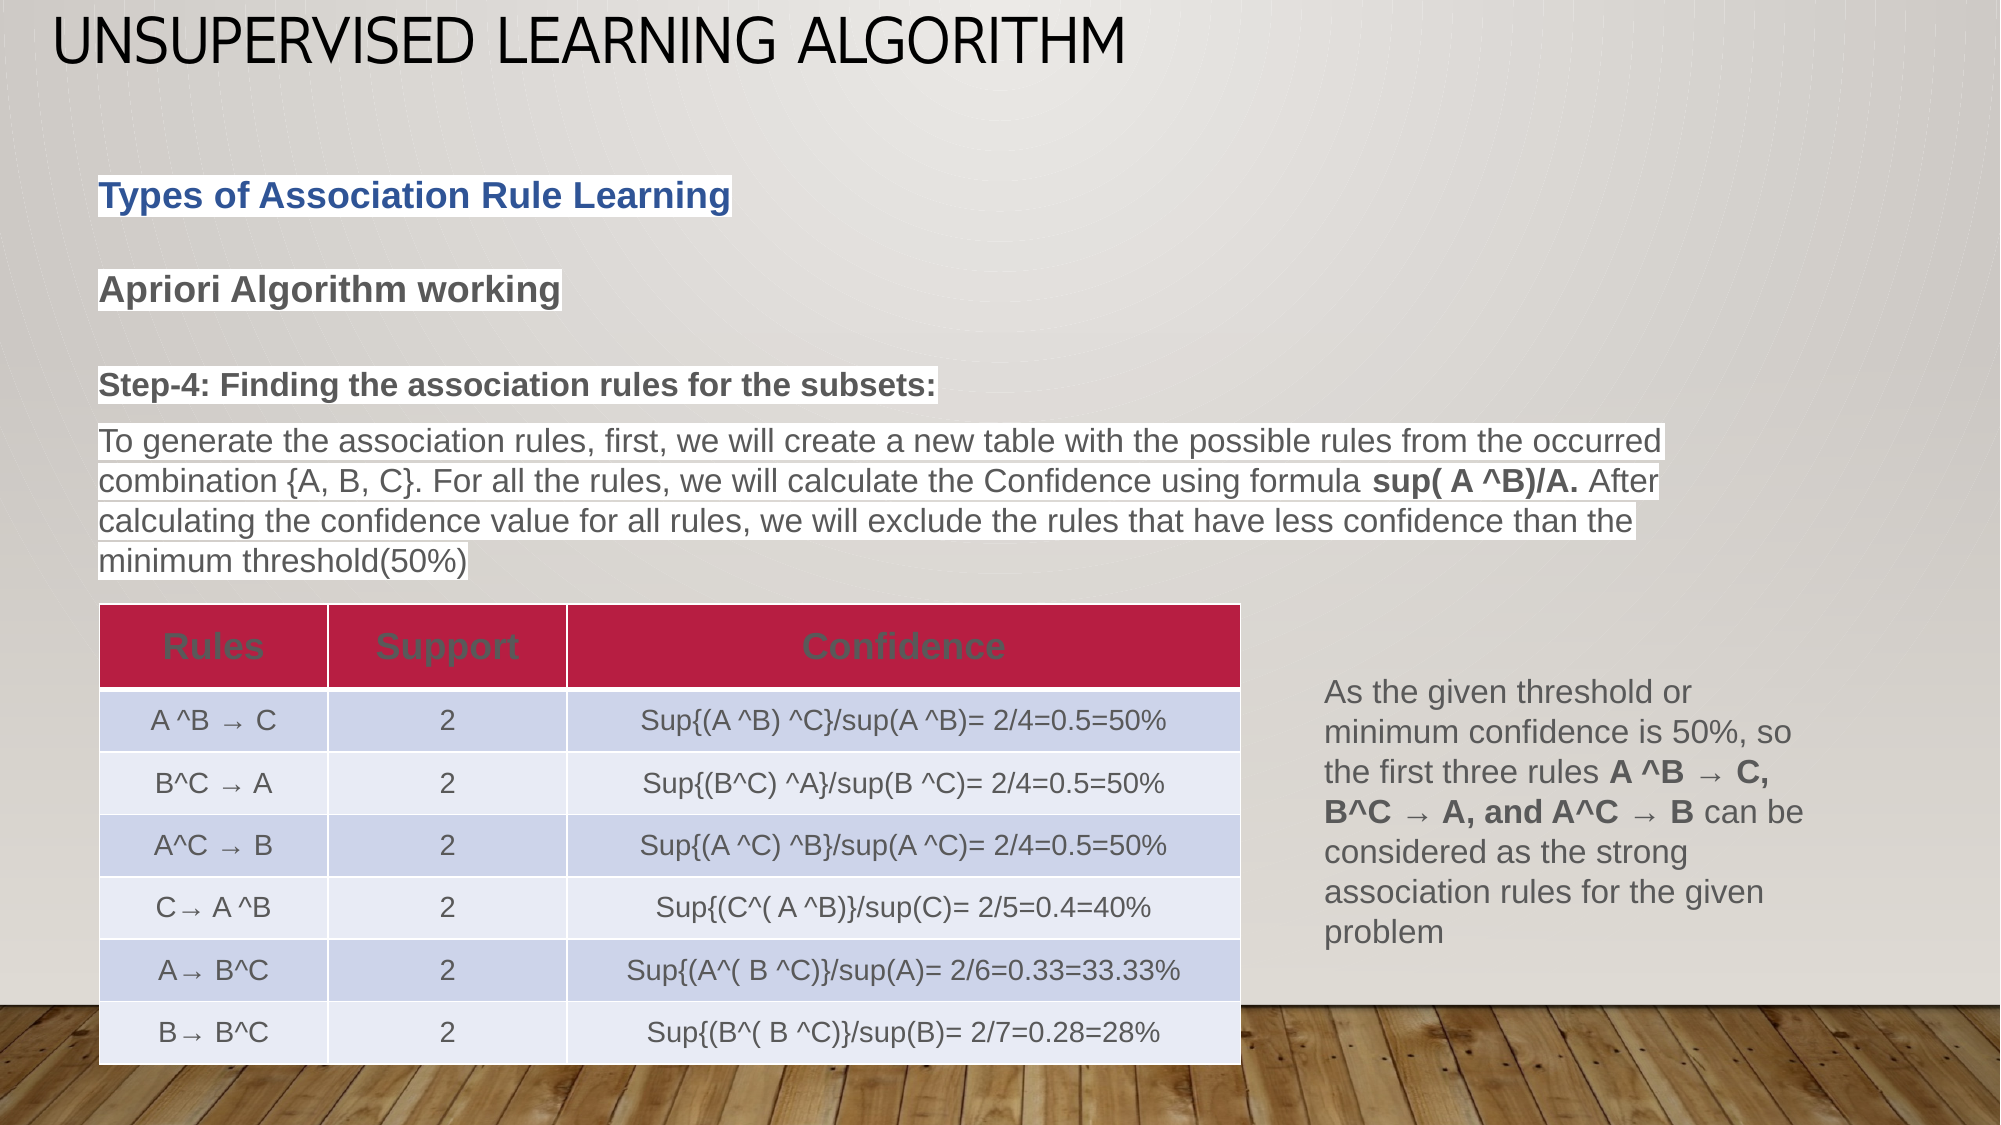

# Unsupervised Learning Algorithm
Types of Association Rule Learning
Apriori Algorithm working
Step-4: Finding the association rules for the subsets:
To generate the association rules, first, we will create a new table with the possible rules from the occurred combination {A, B, C}. For all the rules, we will calculate the Confidence using formula sup( A ^B)/A. After calculating the confidence value for all rules, we will exclude the rules that have less confidence than the minimum threshold(50%)
| Rules | Support | Confidence |
| --- | --- | --- |
| A ^B → C | 2 | Sup{(A ^B) ^C}/sup(A ^B)= 2/4=0.5=50% |
| B^C → A | 2 | Sup{(B^C) ^A}/sup(B ^C)= 2/4=0.5=50% |
| A^C → B | 2 | Sup{(A ^C) ^B}/sup(A ^C)= 2/4=0.5=50% |
| C→ A ^B | 2 | Sup{(C^( A ^B)}/sup(C)= 2/5=0.4=40% |
| A→ B^C | 2 | Sup{(A^( B ^C)}/sup(A)= 2/6=0.33=33.33% |
| B→ B^C | 2 | Sup{(B^( B ^C)}/sup(B)= 2/7=0.28=28% |
As the given threshold or minimum confidence is 50%, so the first three rules A ^B → C, B^C → A, and A^C → B can be considered as the strong association rules for the given problem